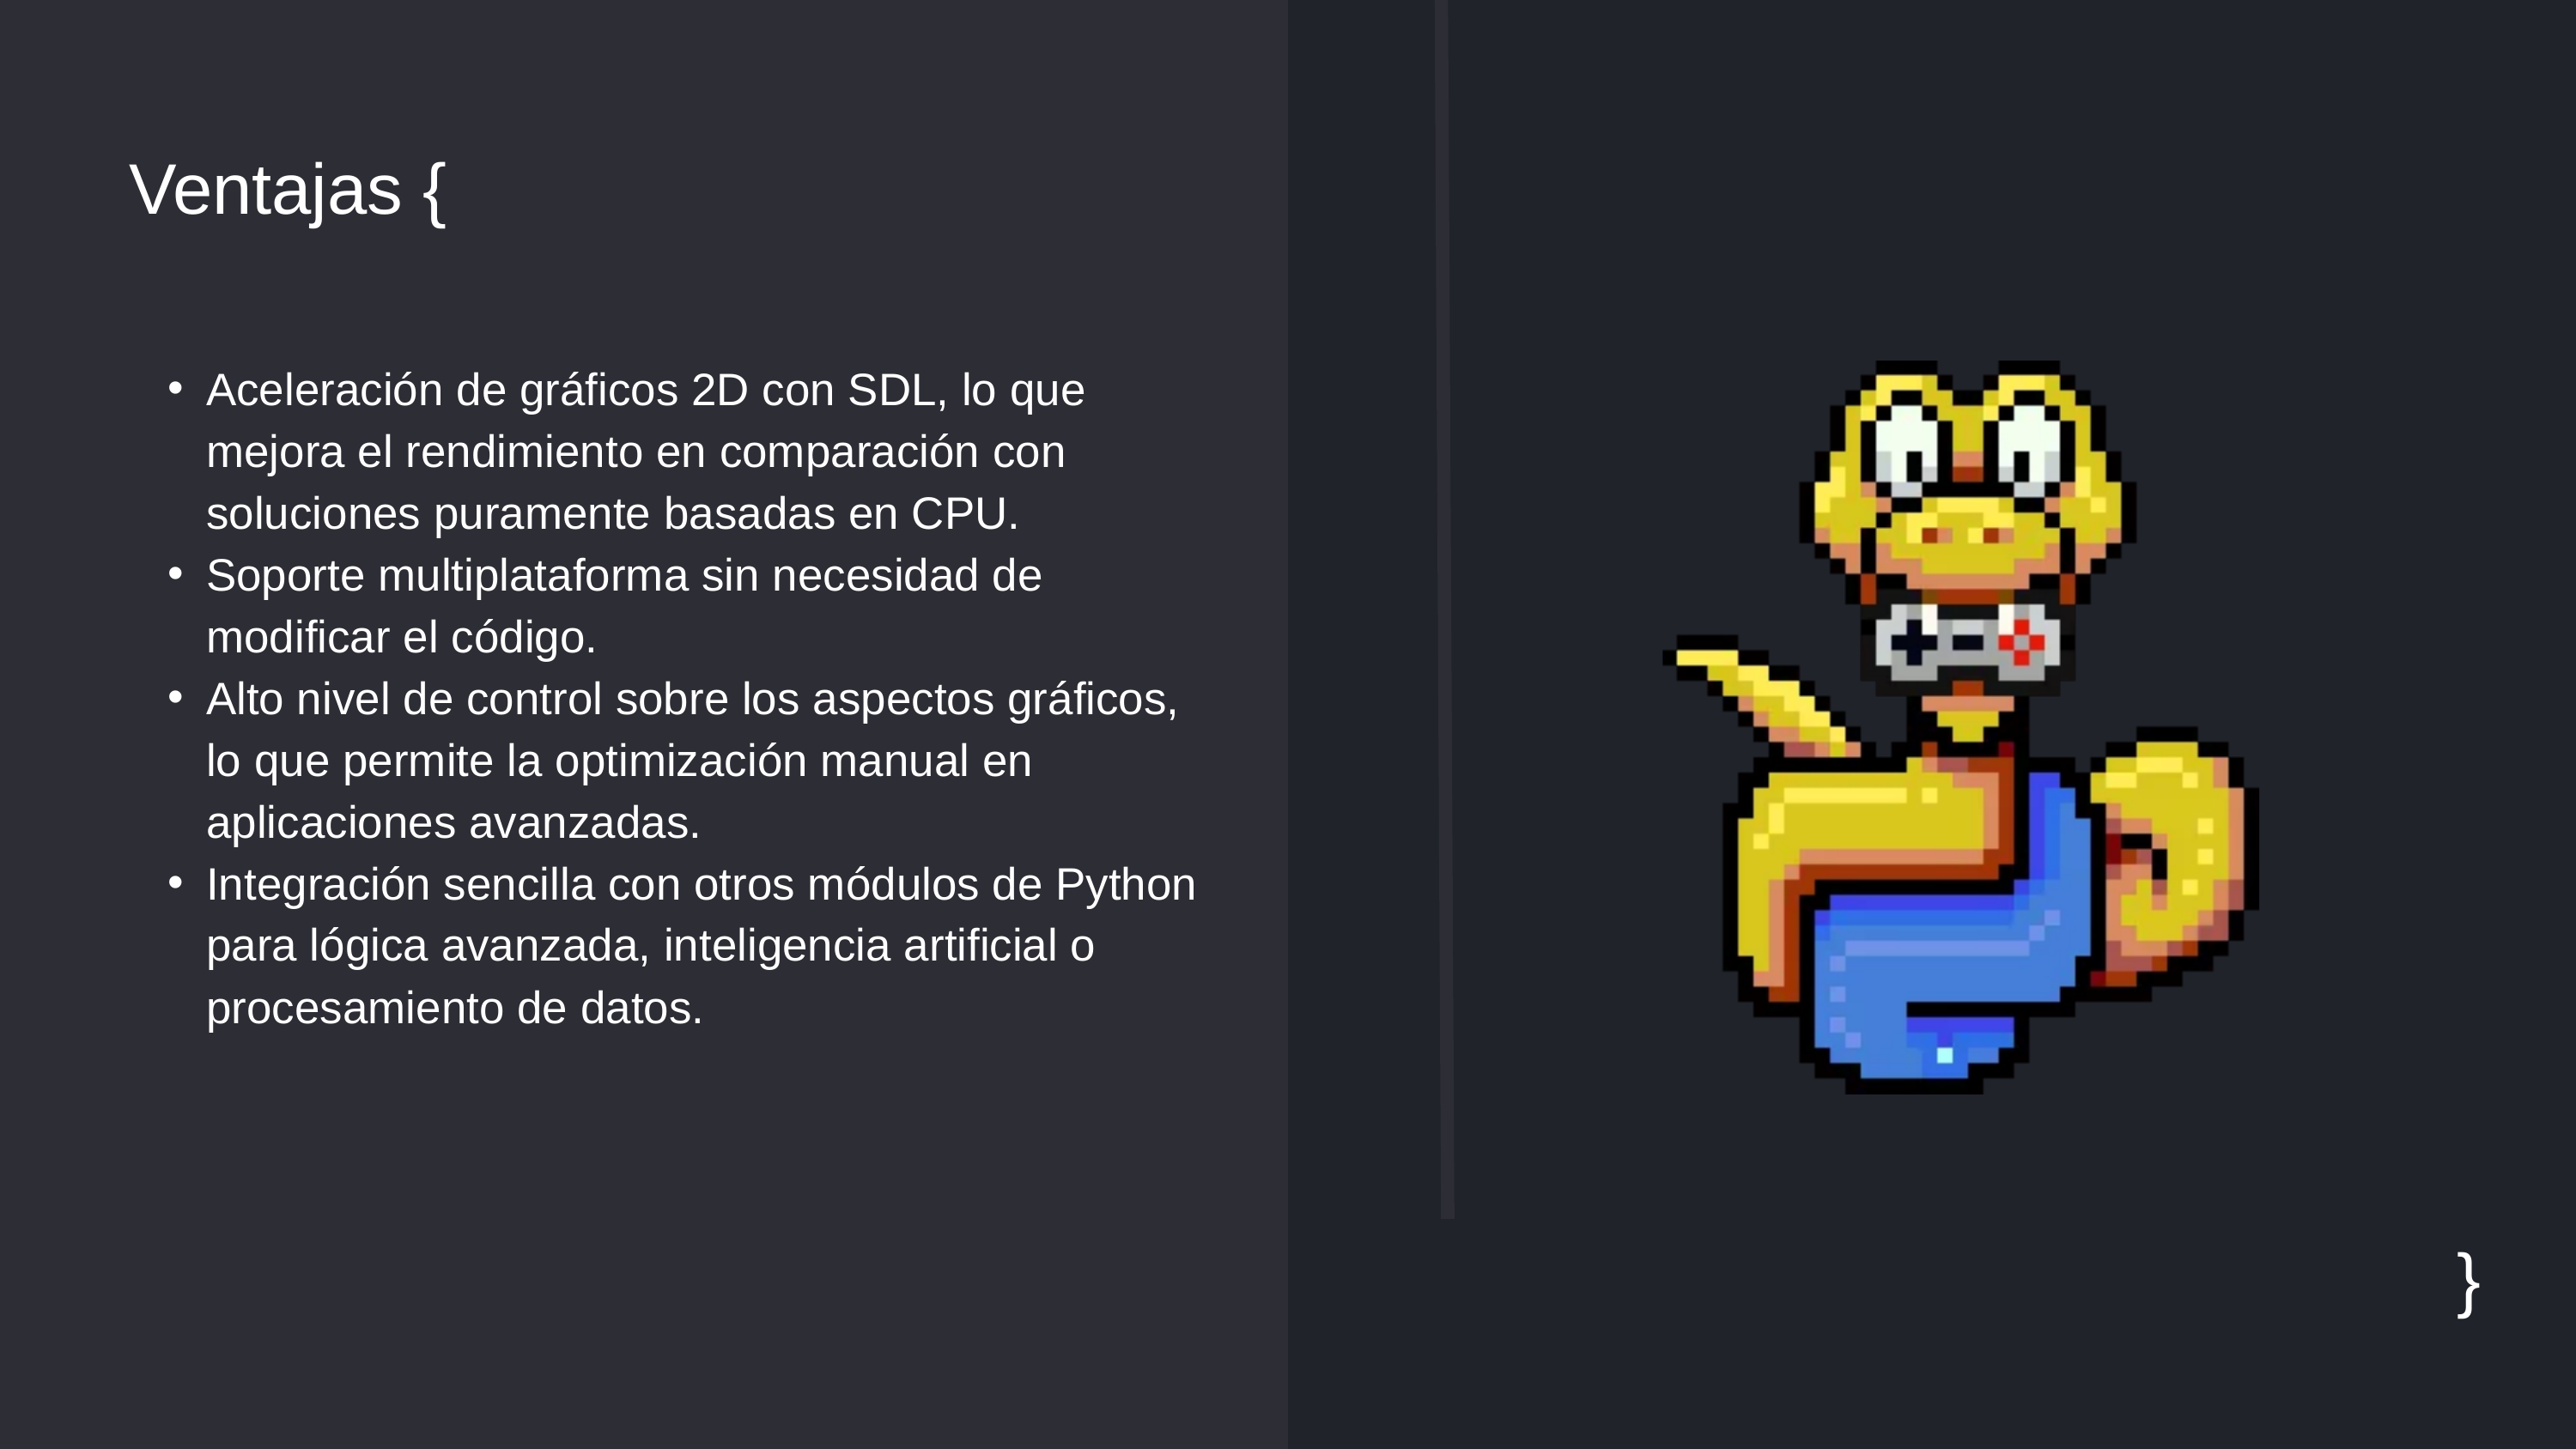

Ventajas {
Aceleración de gráficos 2D con SDL, lo que mejora el rendimiento en comparación con soluciones puramente basadas en CPU.
Soporte multiplataforma sin necesidad de modificar el código.
Alto nivel de control sobre los aspectos gráficos, lo que permite la optimización manual en aplicaciones avanzadas.
Integración sencilla con otros módulos de Python para lógica avanzada, inteligencia artificial o procesamiento de datos.

}